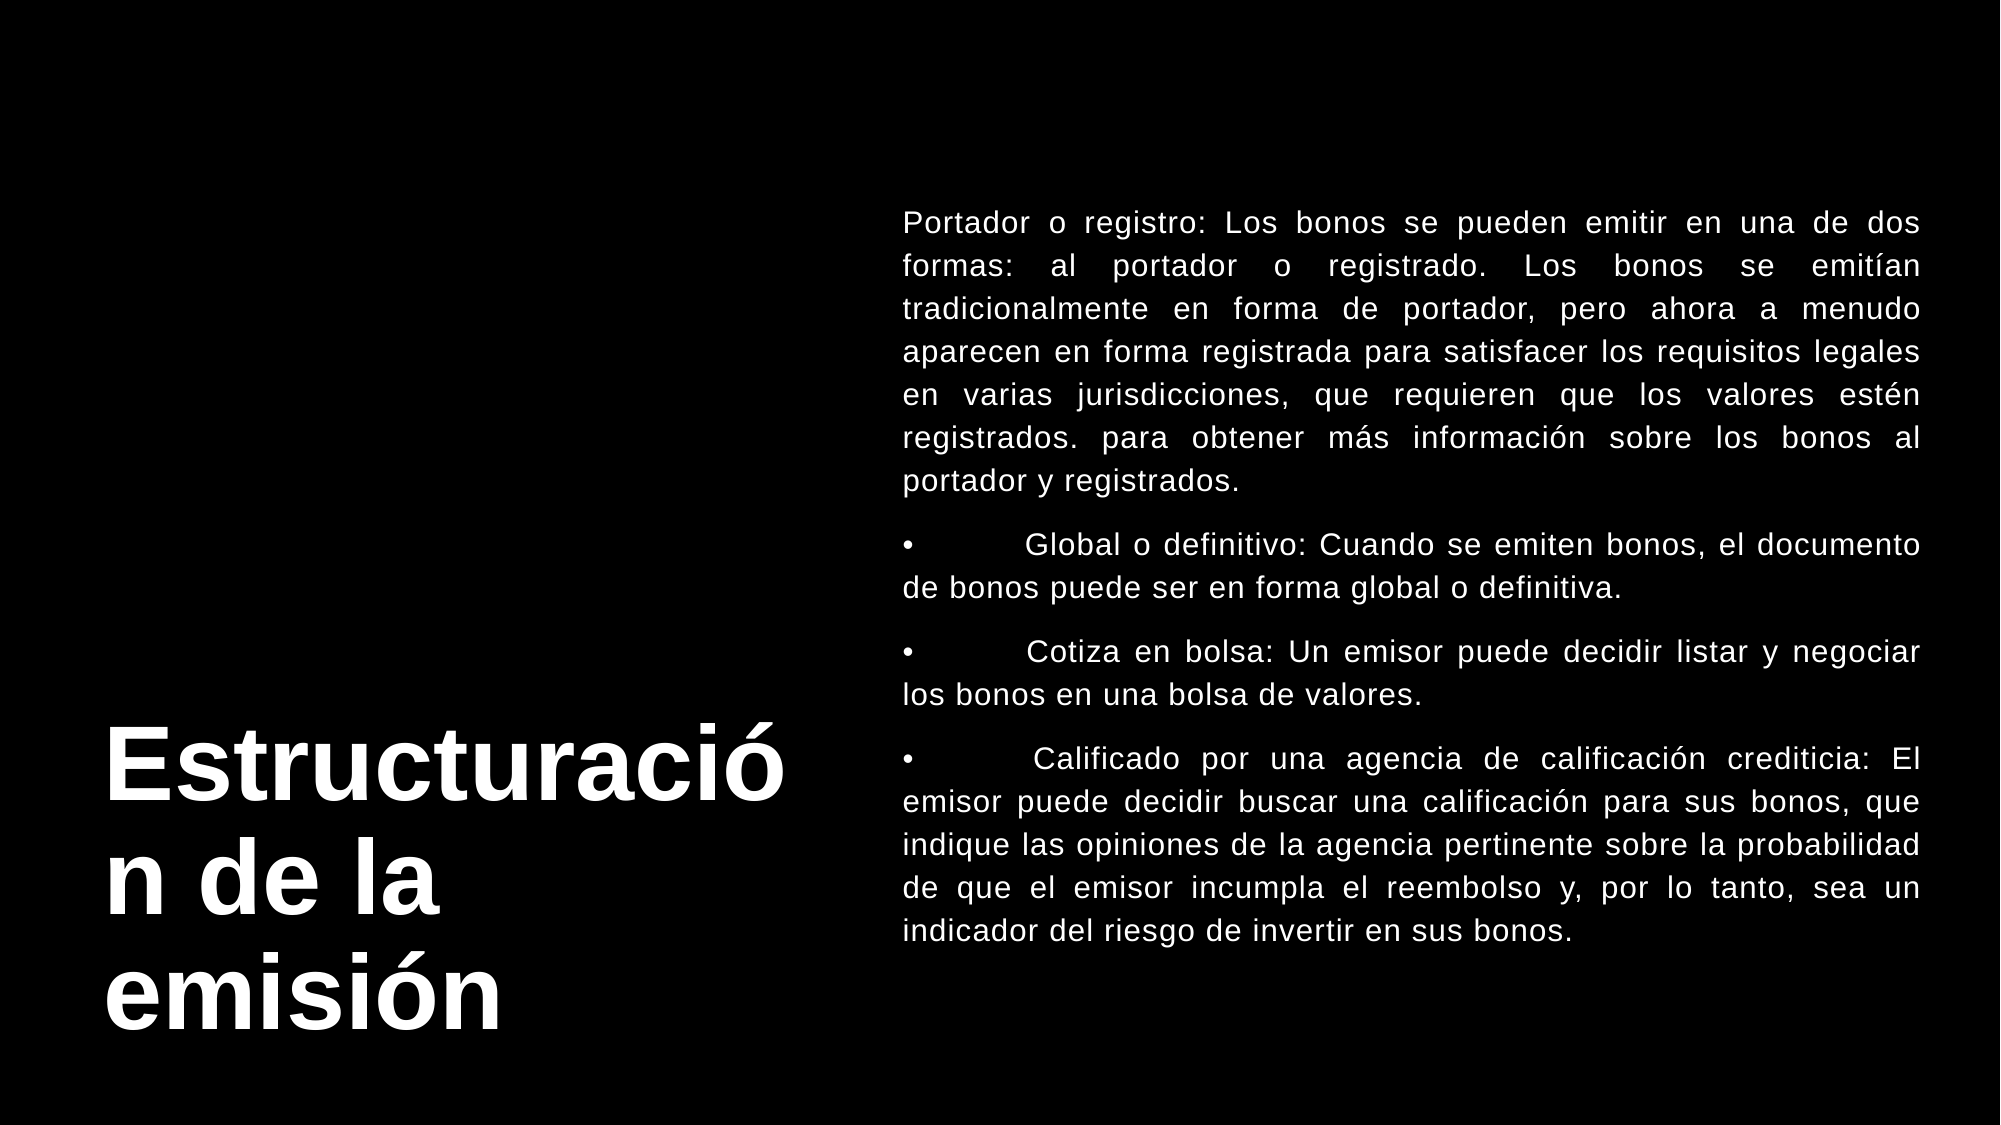

Portador o registro: Los bonos se pueden emitir en una de dos formas: al portador o registrado. Los bonos se emitían tradicionalmente en forma de portador, pero ahora a menudo aparecen en forma registrada para satisfacer los requisitos legales en varias jurisdicciones, que requieren que los valores estén registrados. para obtener más información sobre los bonos al portador y registrados.
•           Global o definitivo: Cuando se emiten bonos, el documento de bonos puede ser en forma global o definitiva.
•           Cotiza en bolsa: Un emisor puede decidir listar y negociar los bonos en una bolsa de valores.
•           Calificado por una agencia de calificación crediticia: El emisor puede decidir buscar una calificación para sus bonos, que indique las opiniones de la agencia pertinente sobre la probabilidad de que el emisor incumpla el reembolso y, por lo tanto, sea un indicador del riesgo de invertir en sus bonos.
# Estructuración de la emisión